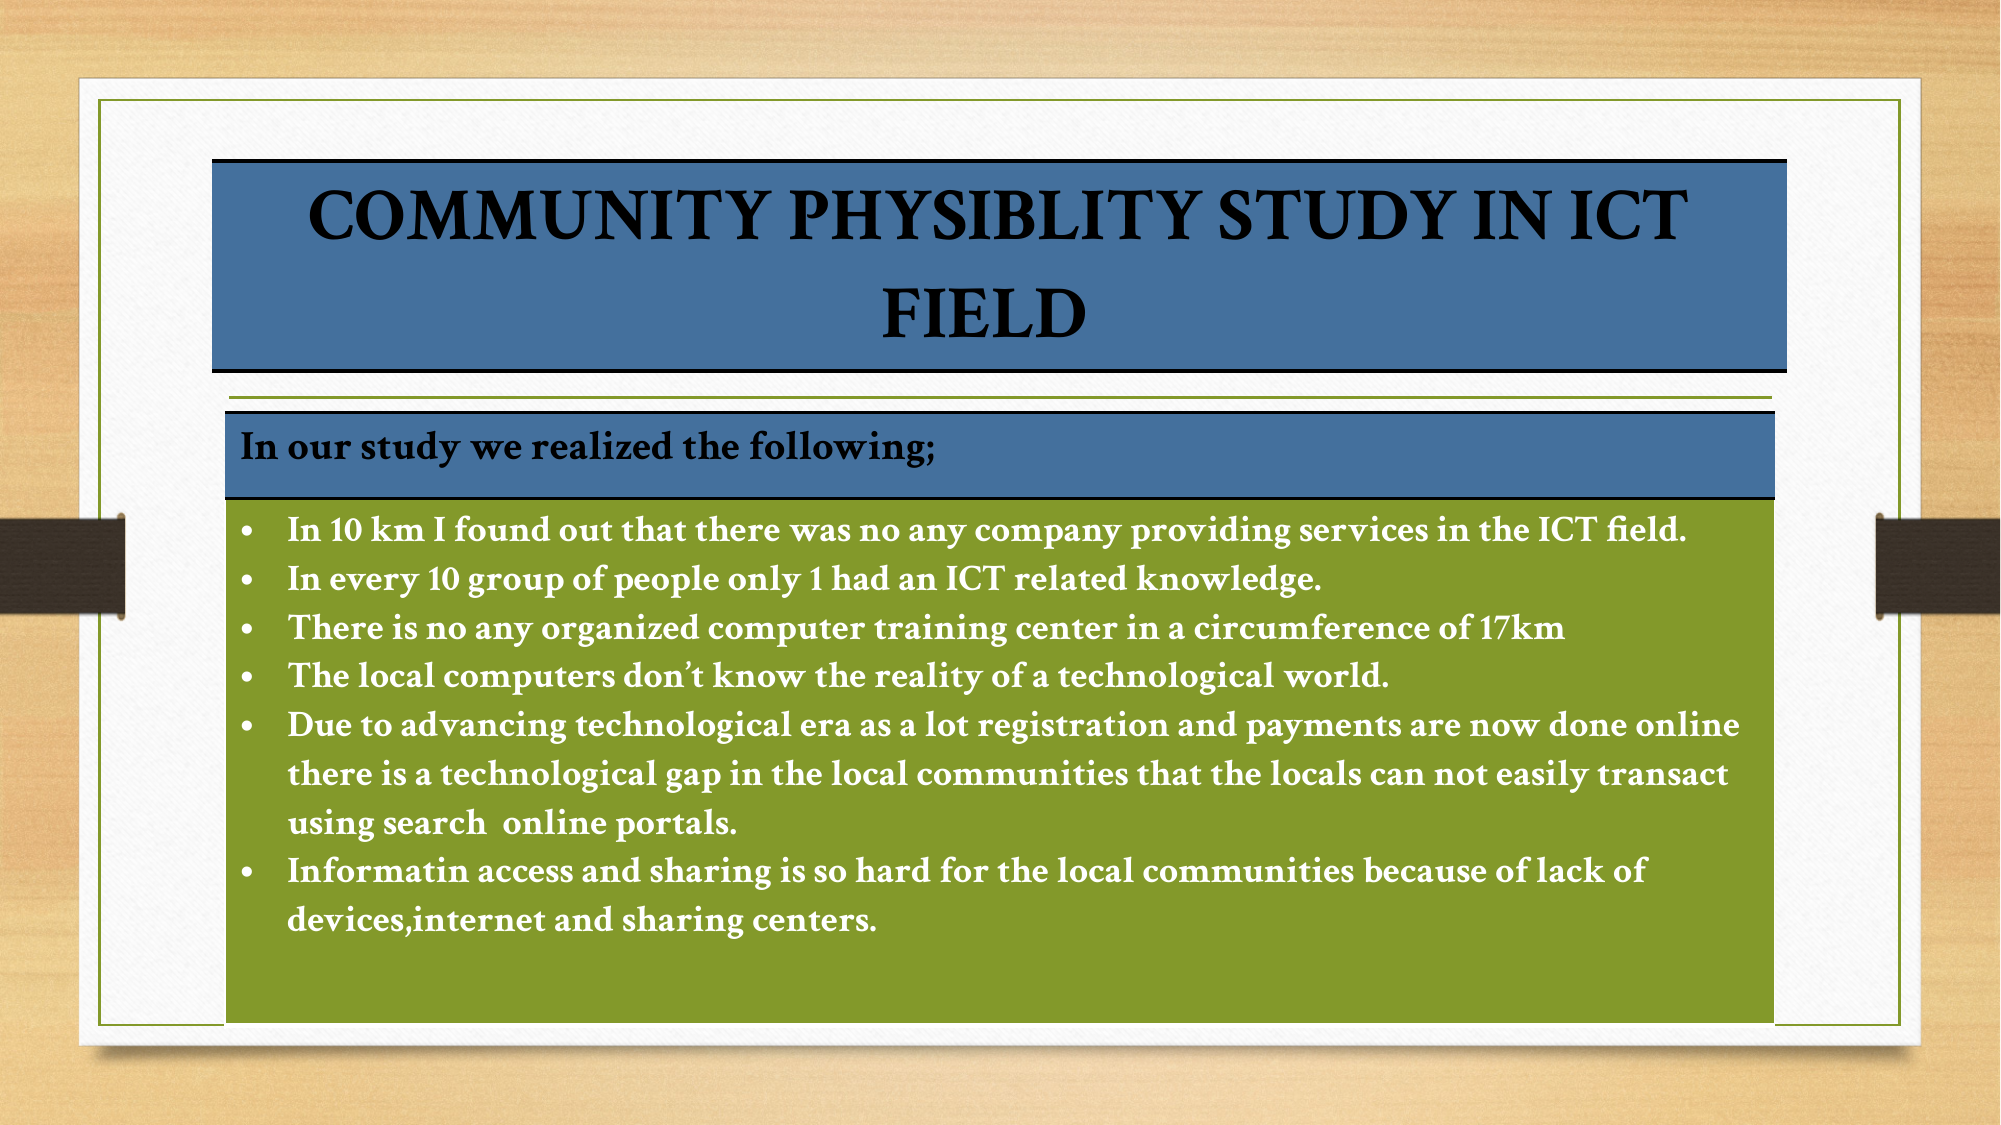

| COMMUNITY PHYSIBLITY STUDY IN ICT FIELD |
| --- |
| In our study we realized the following; |
| --- |
| In 10 km I found out that there was no any company providing services in the ICT field. In every 10 group of people only 1 had an ICT related knowledge. There is no any organized computer training center in a circumference of 17km The local computers don’t know the reality of a technological world. Due to advancing technological era as a lot registration and payments are now done online there is a technological gap in the local communities that the locals can not easily transact using search online portals. Informatin access and sharing is so hard for the local communities because of lack of devices,internet and sharing centers. |
| --- |